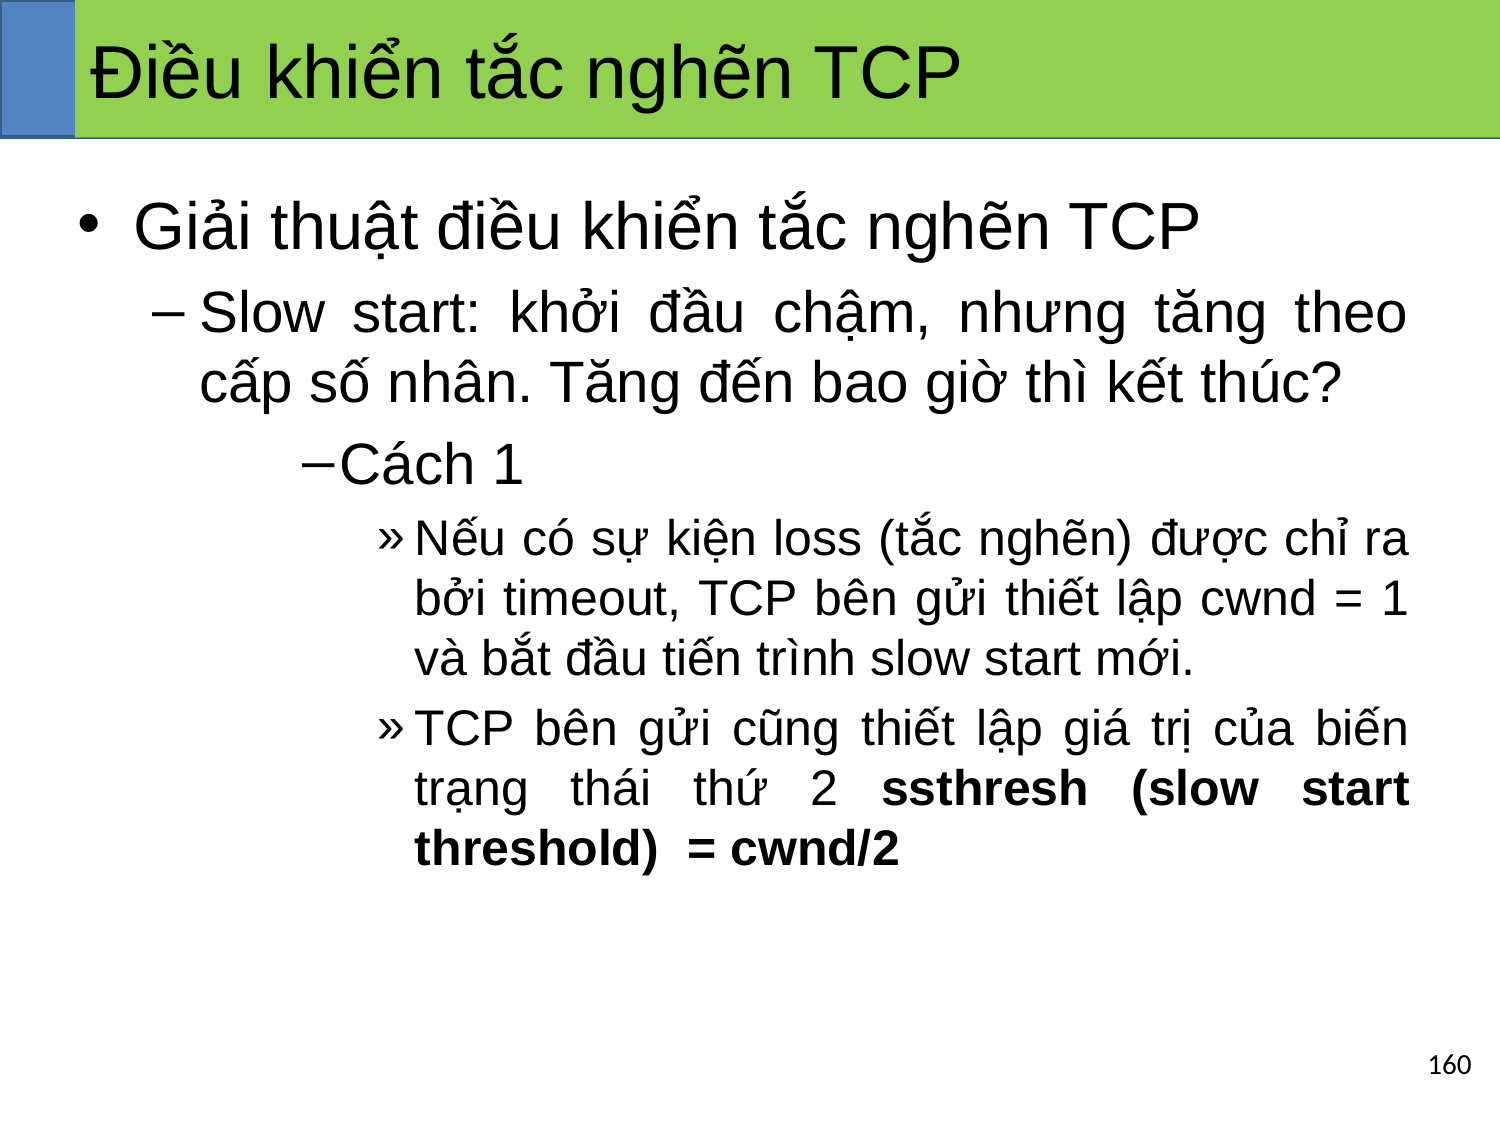

# Điều khiển tắc nghẽn TCP
Giải thuật điều khiển tắc nghẽn TCP
Slow start: khởi đầu chậm, nhưng tăng theo cấp số nhân. Tăng đến bao giờ thì kết thúc?
Cách 1
Nếu có sự kiện loss (tắc nghẽn) được chỉ ra bởi timeout, TCP bên gửi thiết lập cwnd = 1 và bắt đầu tiến trình slow start mới.
TCP bên gửi cũng thiết lập giá trị của biến trạng thái thứ 2 ssthresh (slow start threshold)  = cwnd/2

160